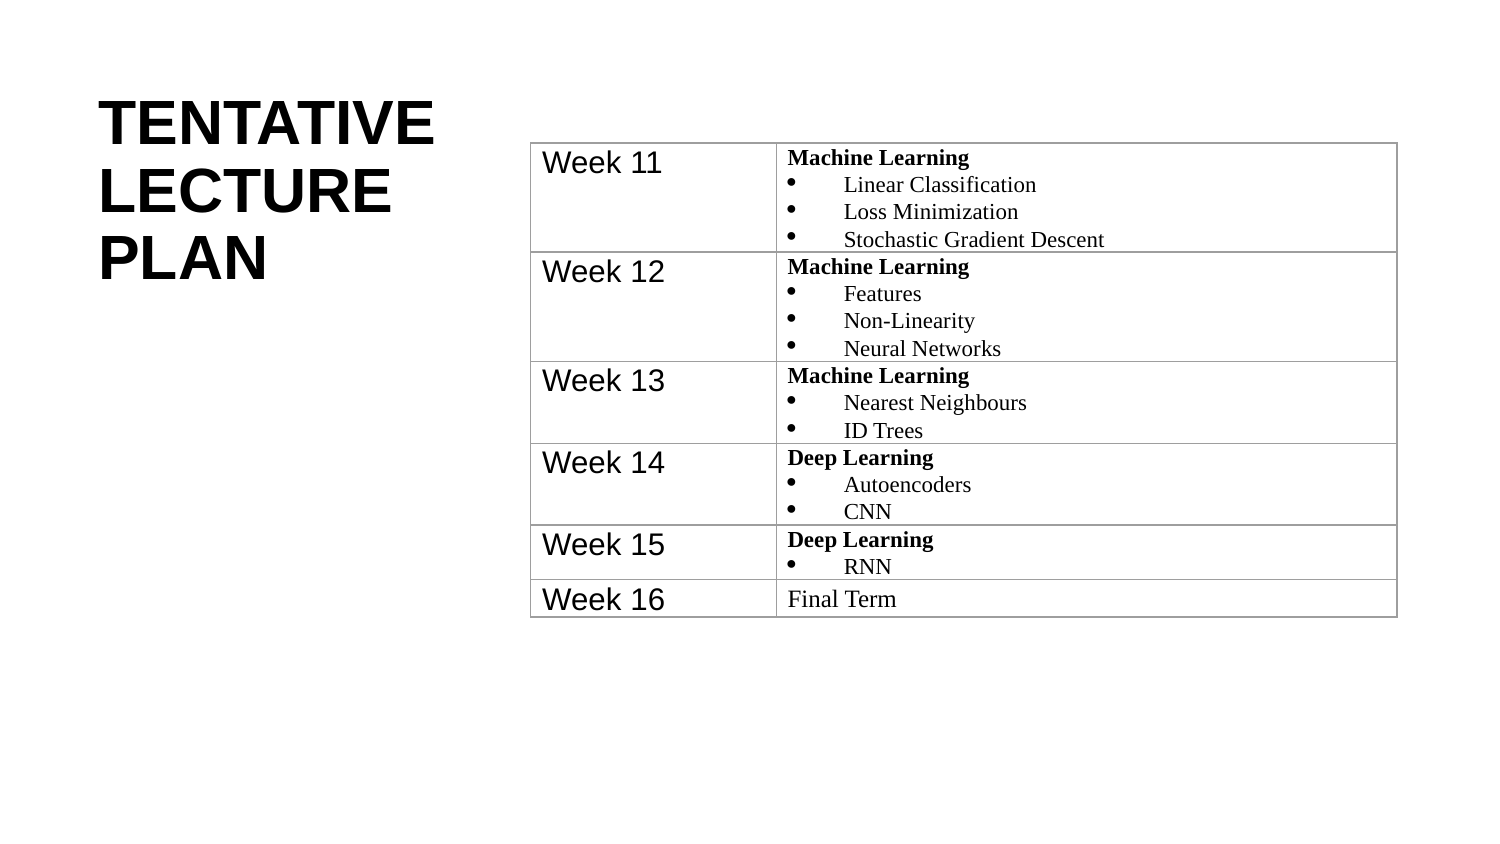

TENTATIVE LECTURE PLAN
| Week 11 | Machine Learning Linear Classification Loss Minimization Stochastic Gradient Descent |
| --- | --- |
| Week 12 | Machine Learning Features Non-Linearity Neural Networks |
| Week 13 | Machine Learning Nearest Neighbours ID Trees |
| Week 14 | Deep Learning Autoencoders CNN |
| Week 15 | Deep Learning RNN |
| Week 16 | Final Term |